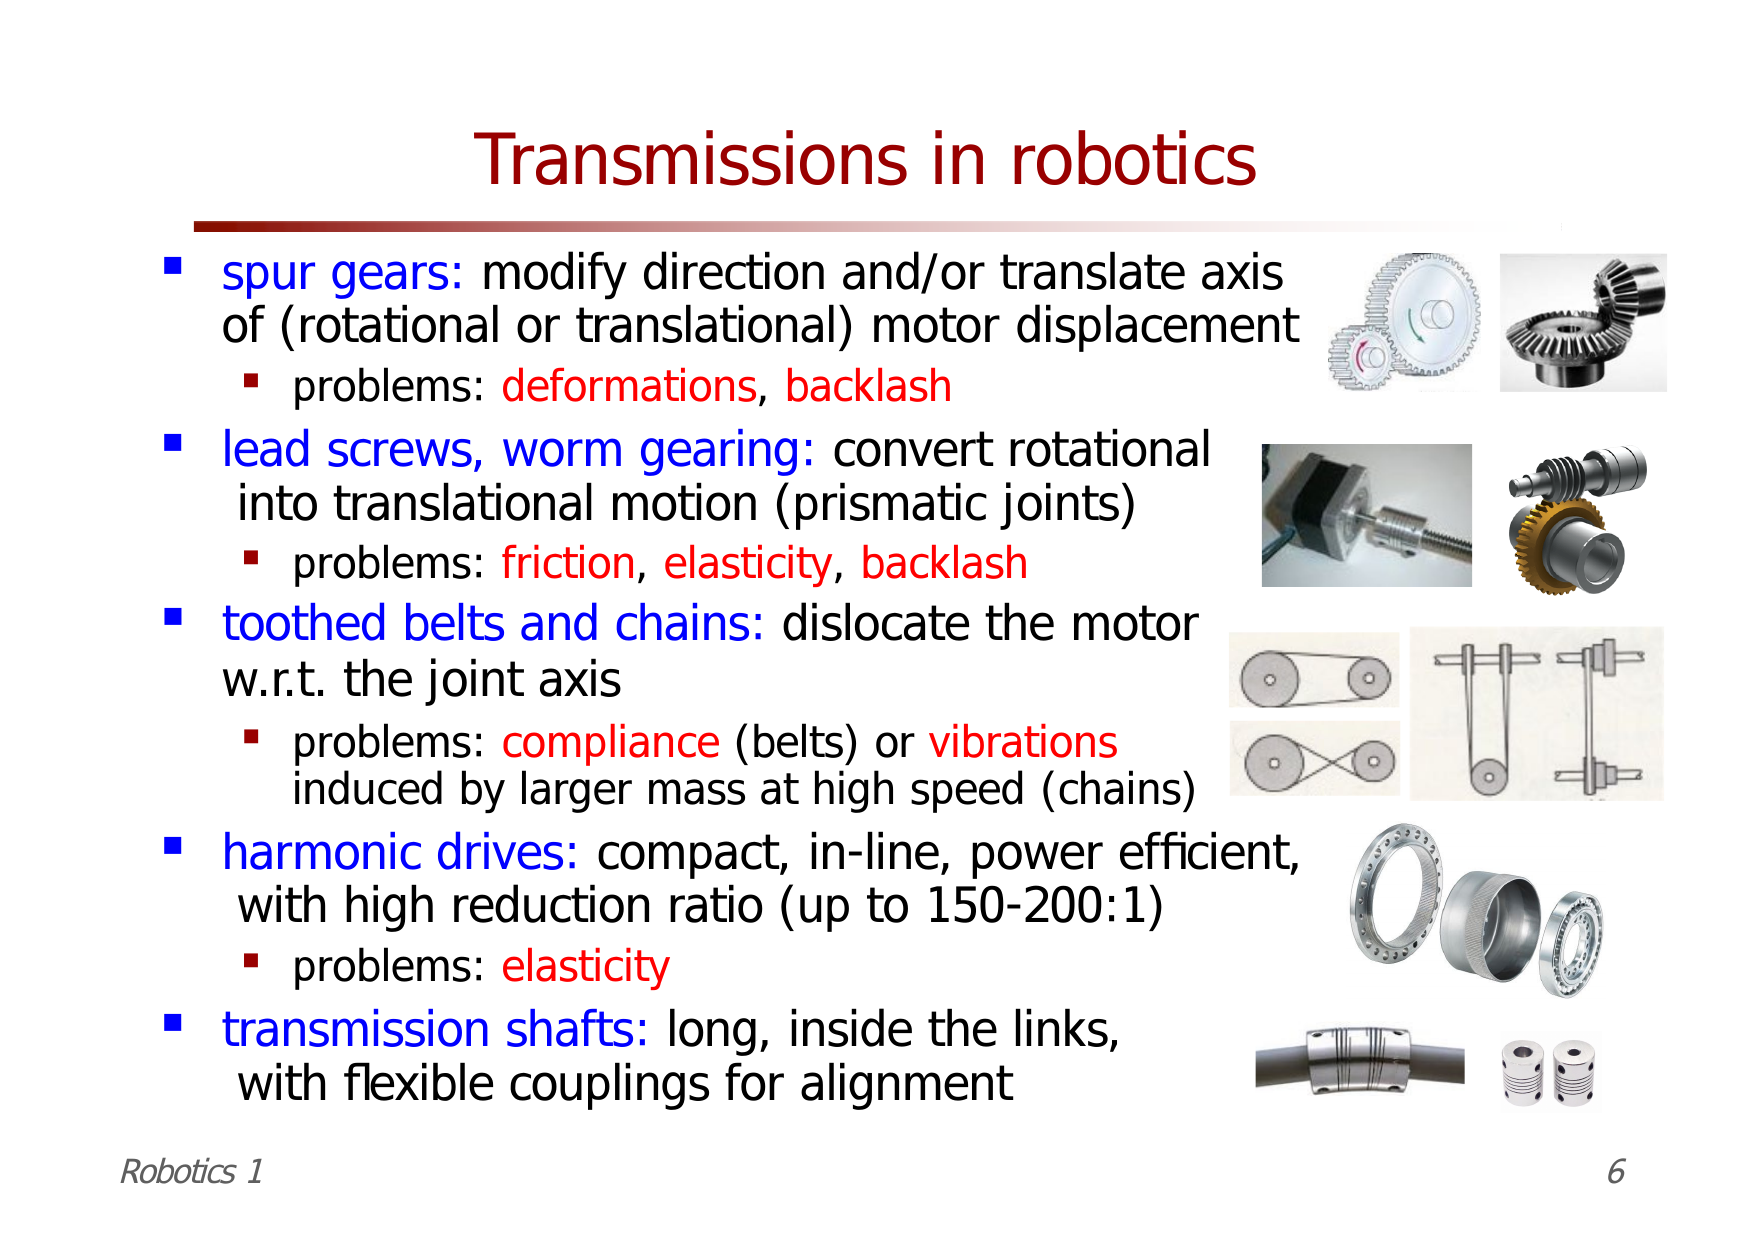

# Transmissions in robotics

spur gears: modify direction and/or translate axis  of (rotational or translational) motor displacement
problems: deformations, backlash
lead screws, worm gearing: convert rotational  into translational motion (prismatic joints)
problems: friction, elasticity, backlash
toothed belts and chains: dislocate the motor
w.r.t. the joint axis
problems: compliance (belts) or vibrations  induced by larger mass at high speed (chains)
harmonic drives: compact, in-line, power efficient,  with high reduction ratio (up to 150-200:1)
problems: elasticity
transmission shafts: long, inside the links,  with flexible couplings for alignment

Robotics 1
6